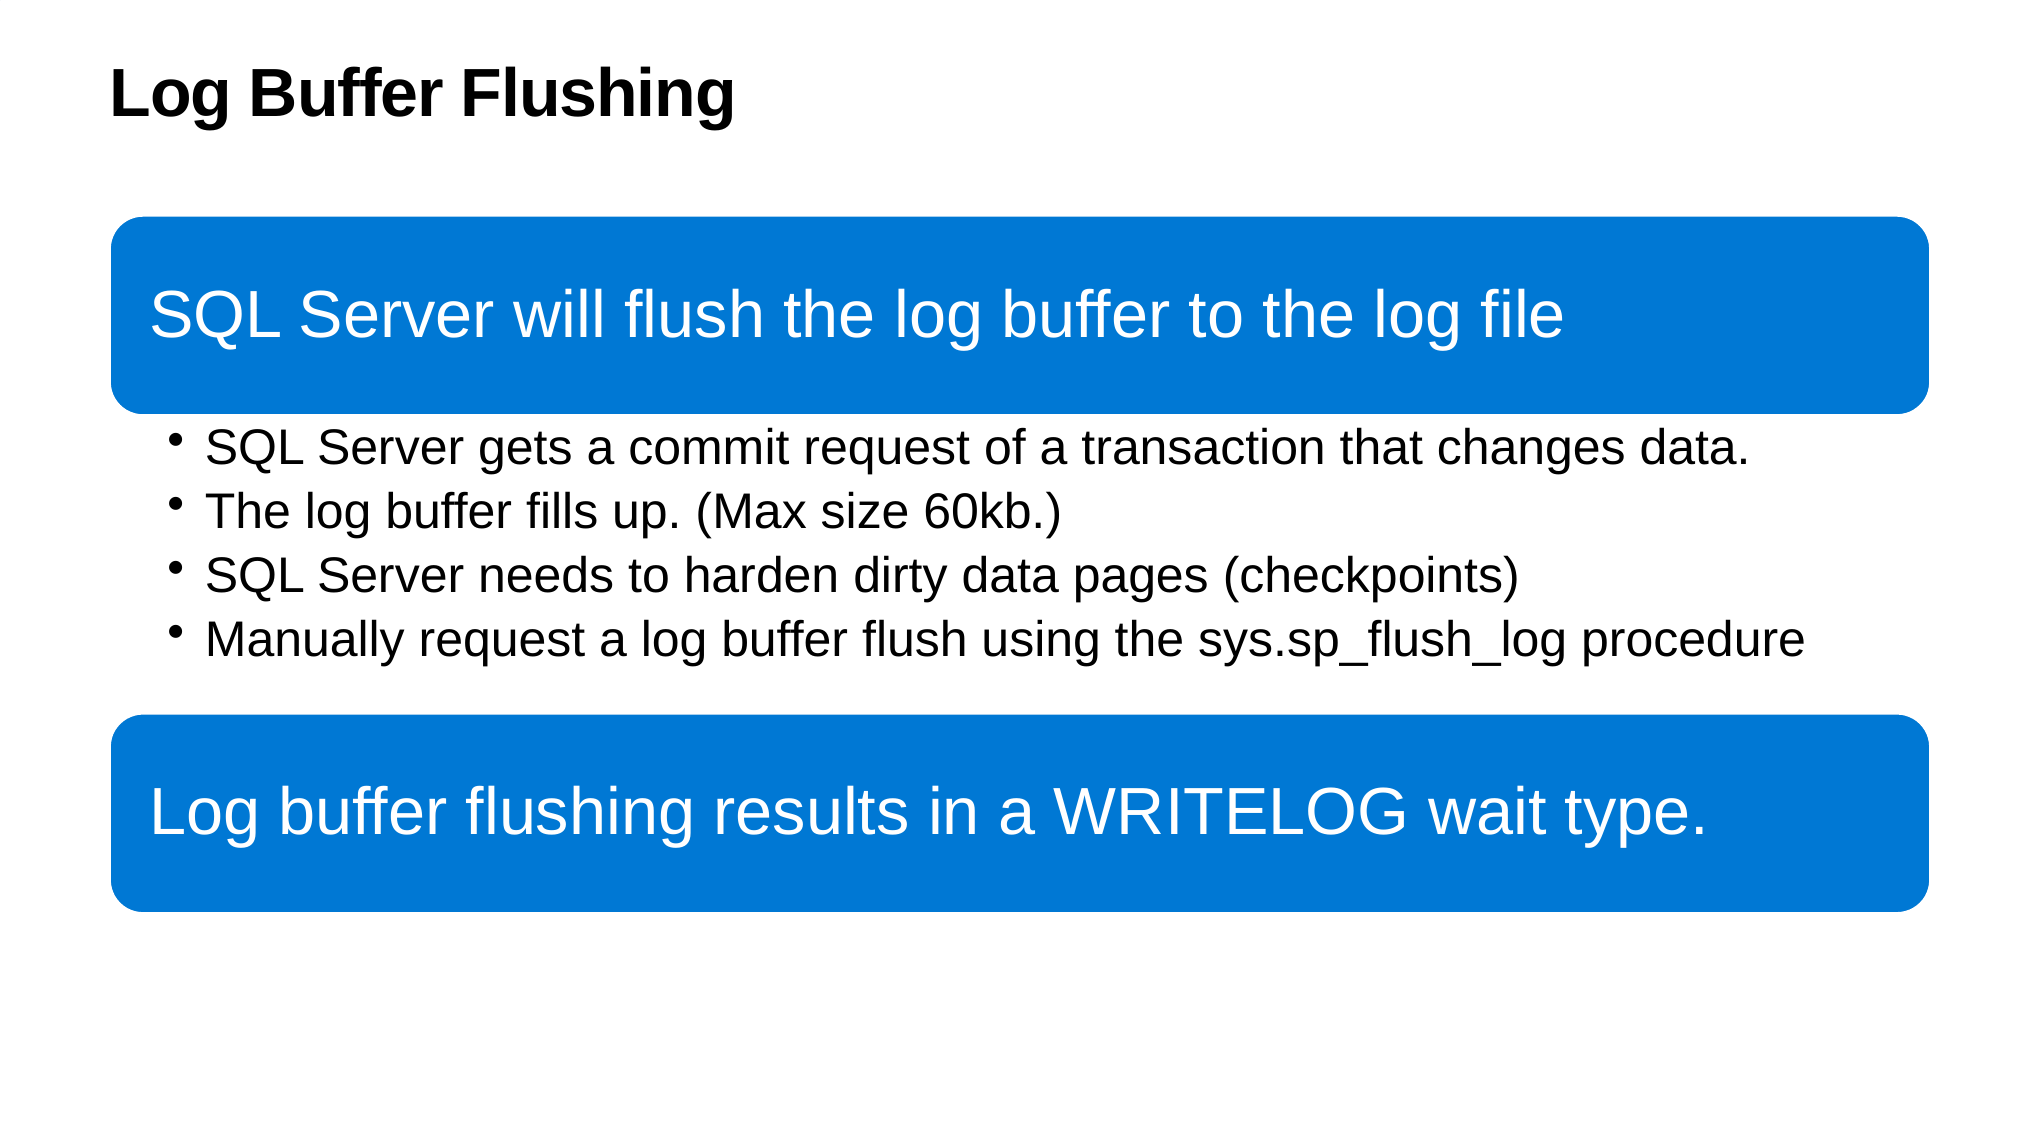

# Log Buffer Flushing
SQL Server will flush the log buffer to the log file
SQL Server gets a commit request of a transaction that changes data.
The log buffer fills up. (Max size 60kb.)
SQL Server needs to harden dirty data pages (checkpoints)
Manually request a log buffer flush using the sys.sp_flush_log procedure
Log buffer flushing results in a WRITELOG wait type.